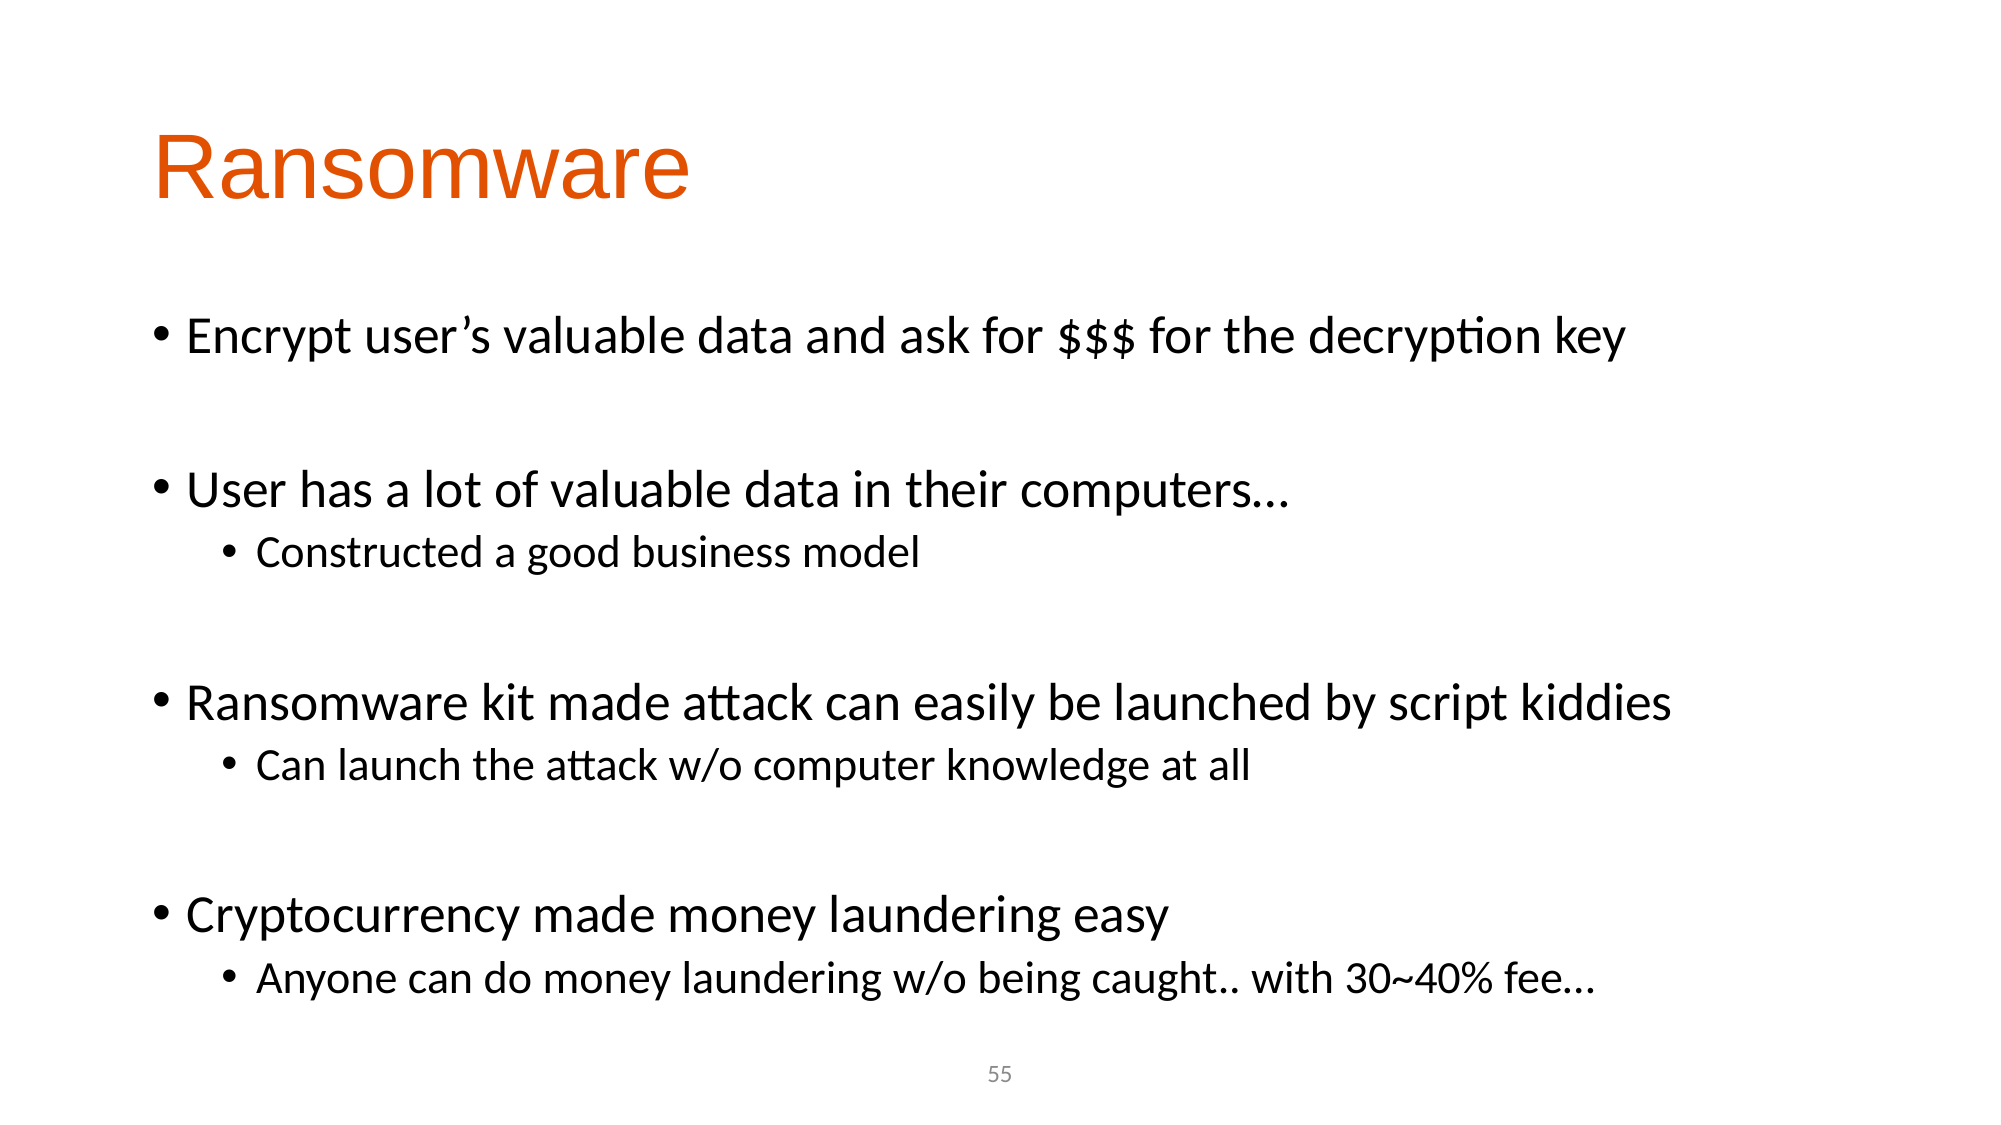

# Ransomware
Encrypt user’s valuable data and ask for $$$ for the decryption key

User has a lot of valuable data in their computers…
Constructed a good business model

Ransomware kit made attack can easily be launched by script kiddies
Can launch the attack w/o computer knowledge at all

Cryptocurrency made money laundering easy
Anyone can do money laundering w/o being caught.. with 30~40% fee…
55